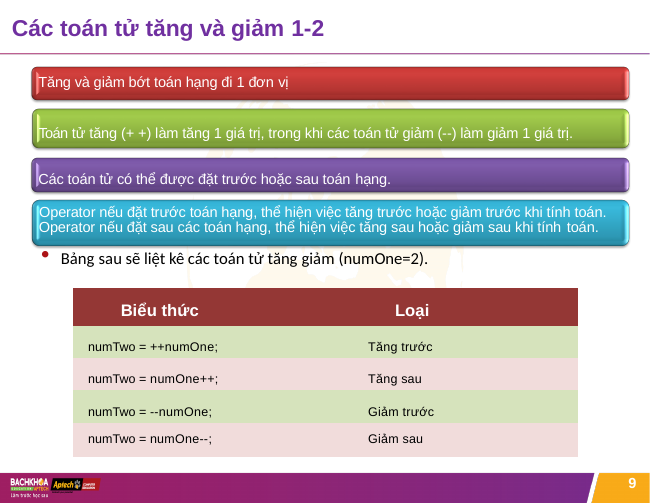

# Các toán tử tăng và giảm 1-2

Tăng và giảm bớt toán hạng đi 1 đơn vị
Toán tử tăng (+ +) làm tăng 1 giá trị, trong khi các toán tử giảm (--) làm giảm 1 giá trị.  Các toán tử có thể được đặt trước hoặc sau toán hạng.

Operator nếu đặt trước toán hạng, thể hiện việc tăng trước hoặc giảm trước khi tính toán.  Operator nếu đặt sau các toán hạng, thể hiện việc tăng sau hoặc giảm sau khi tính toán.
Bảng sau sẽ liệt kê các toán tử tăng giảm (numOne=2).

| Biểu thức | Loại |
| --- | --- |
| numTwo = ++numOne; | Tăng trước |
| numTwo = numOne++; | Tăng sau |
| numTwo = --numOne; | Giảm trước |
| numTwo = numOne--; | Giảm sau |
9